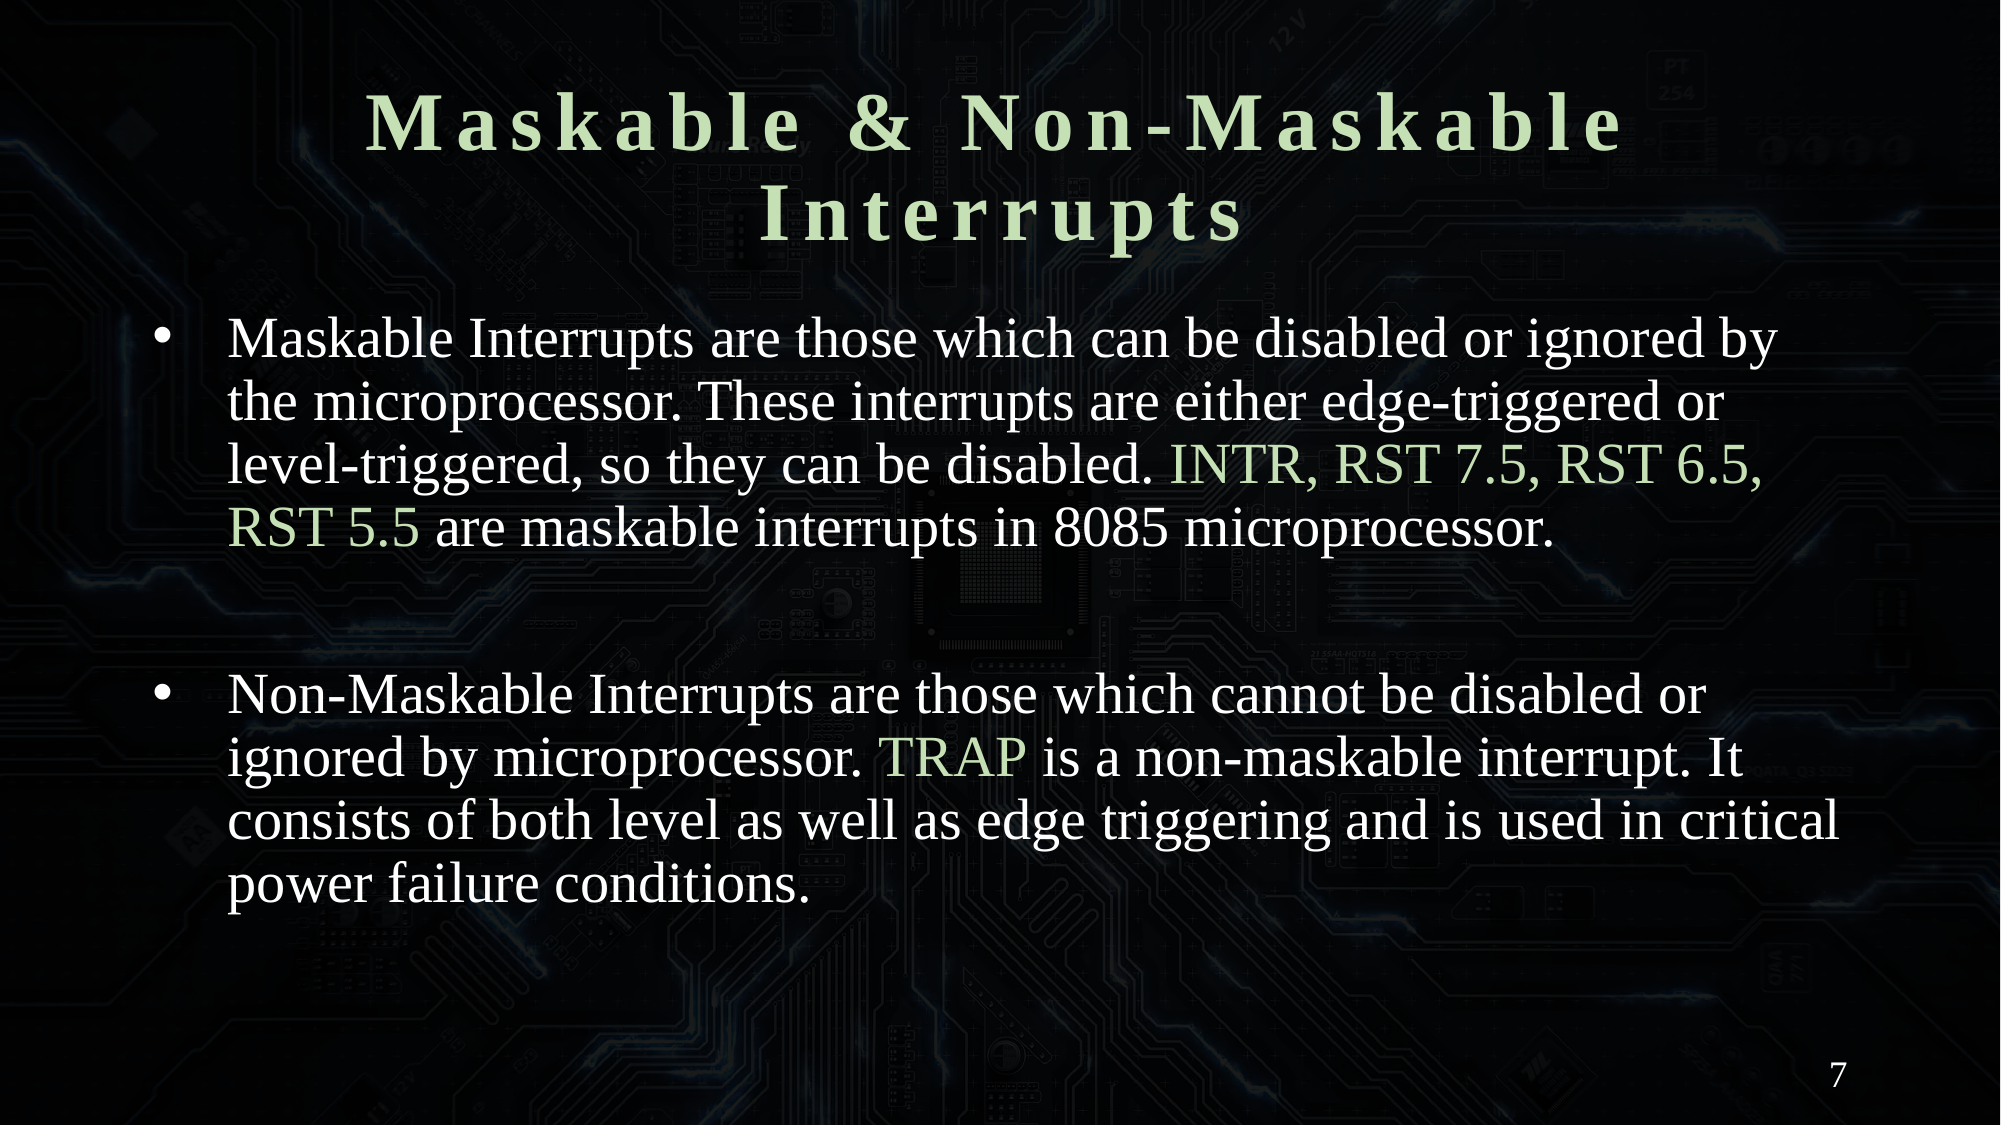

# Maskable & Non-Maskable Interrupts
Maskable Interrupts are those which can be disabled or ignored by the microprocessor. These interrupts are either edge-triggered or level-triggered, so they can be disabled. INTR, RST 7.5, RST 6.5, RST 5.5 are maskable interrupts in 8085 microprocessor.

Non-Maskable Interrupts are those which cannot be disabled or ignored by microprocessor. TRAP is a non-maskable interrupt. It consists of both level as well as edge triggering and is used in critical power failure conditions.
7